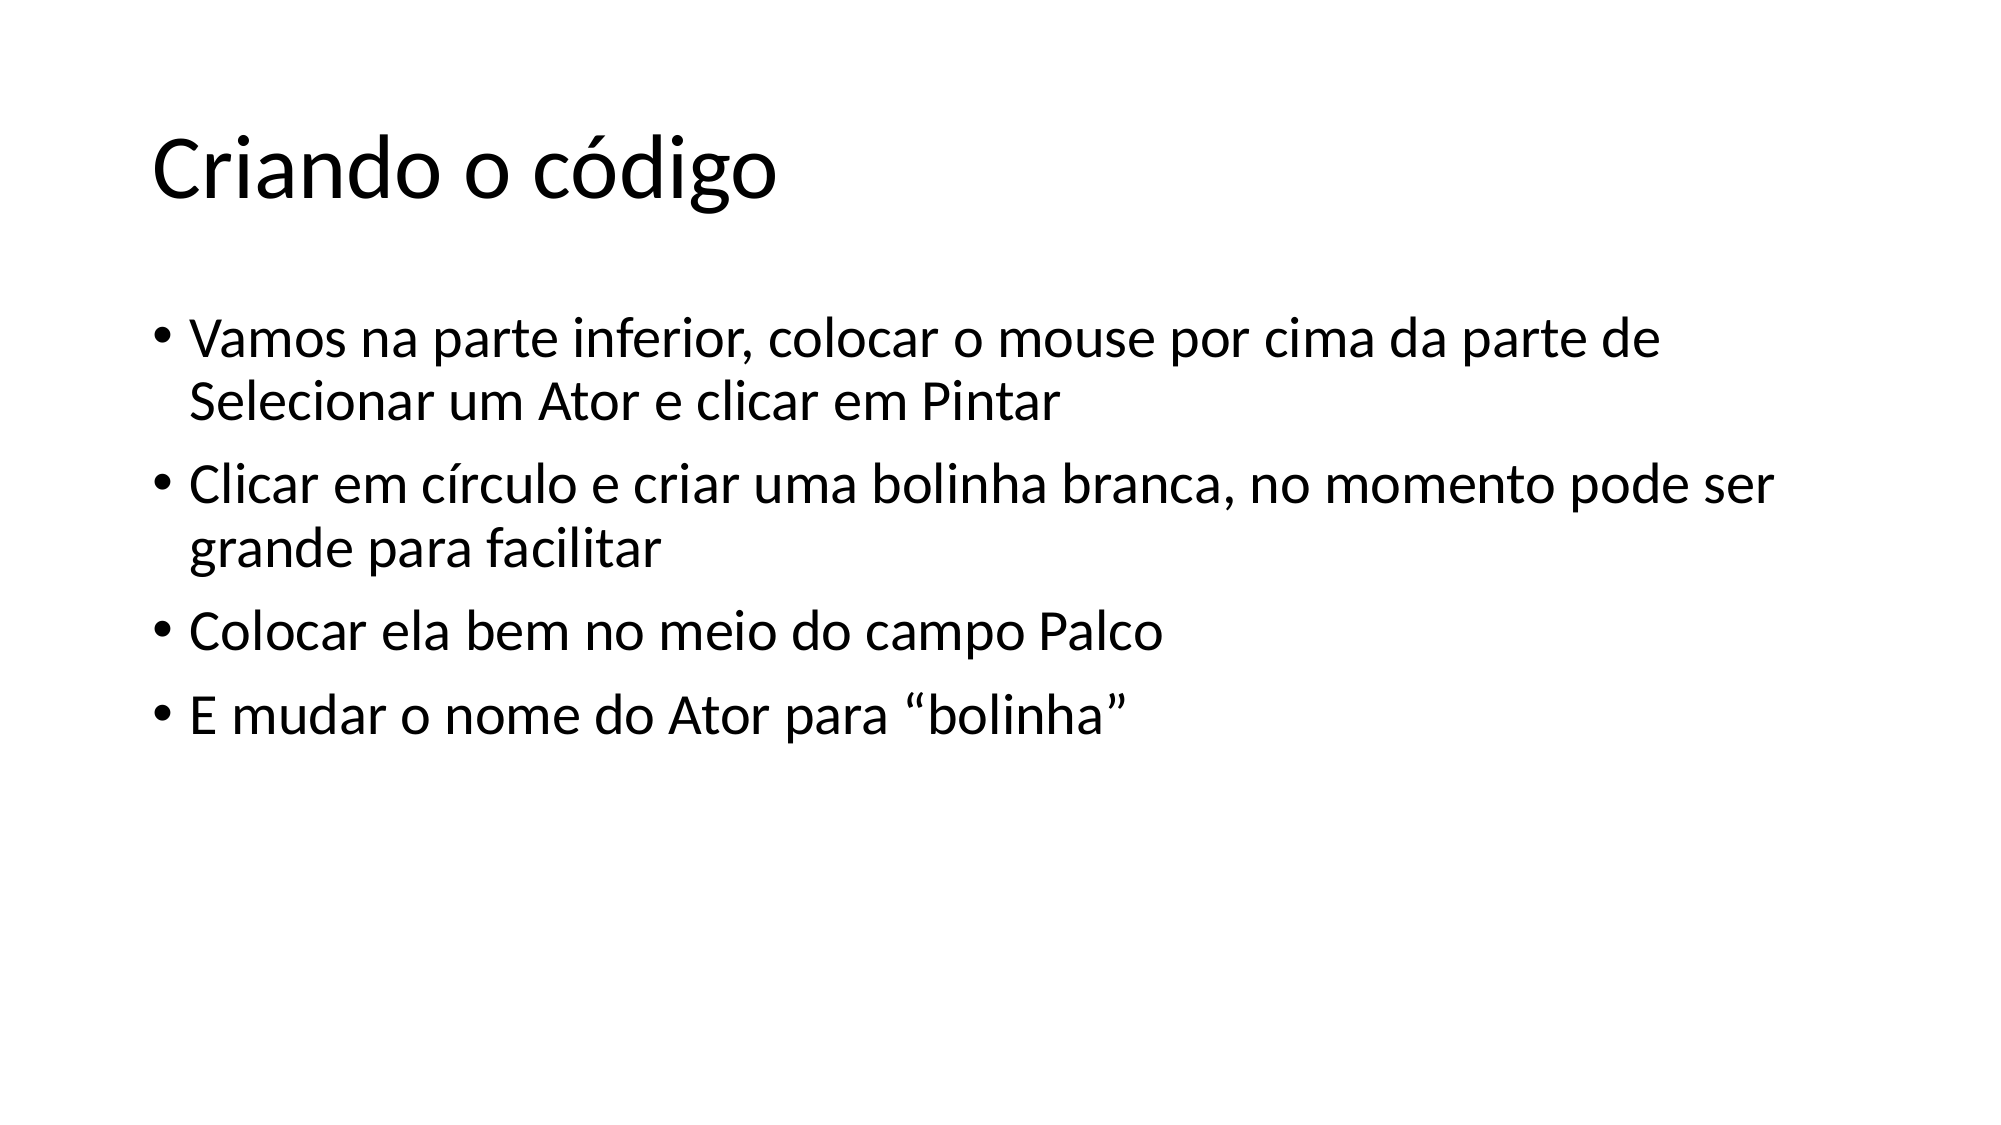

# Criando o código
Vamos na parte inferior, colocar o mouse por cima da parte de Selecionar um Ator e clicar em Pintar
Clicar em círculo e criar uma bolinha branca, no momento pode ser grande para facilitar
Colocar ela bem no meio do campo Palco
E mudar o nome do Ator para “bolinha”